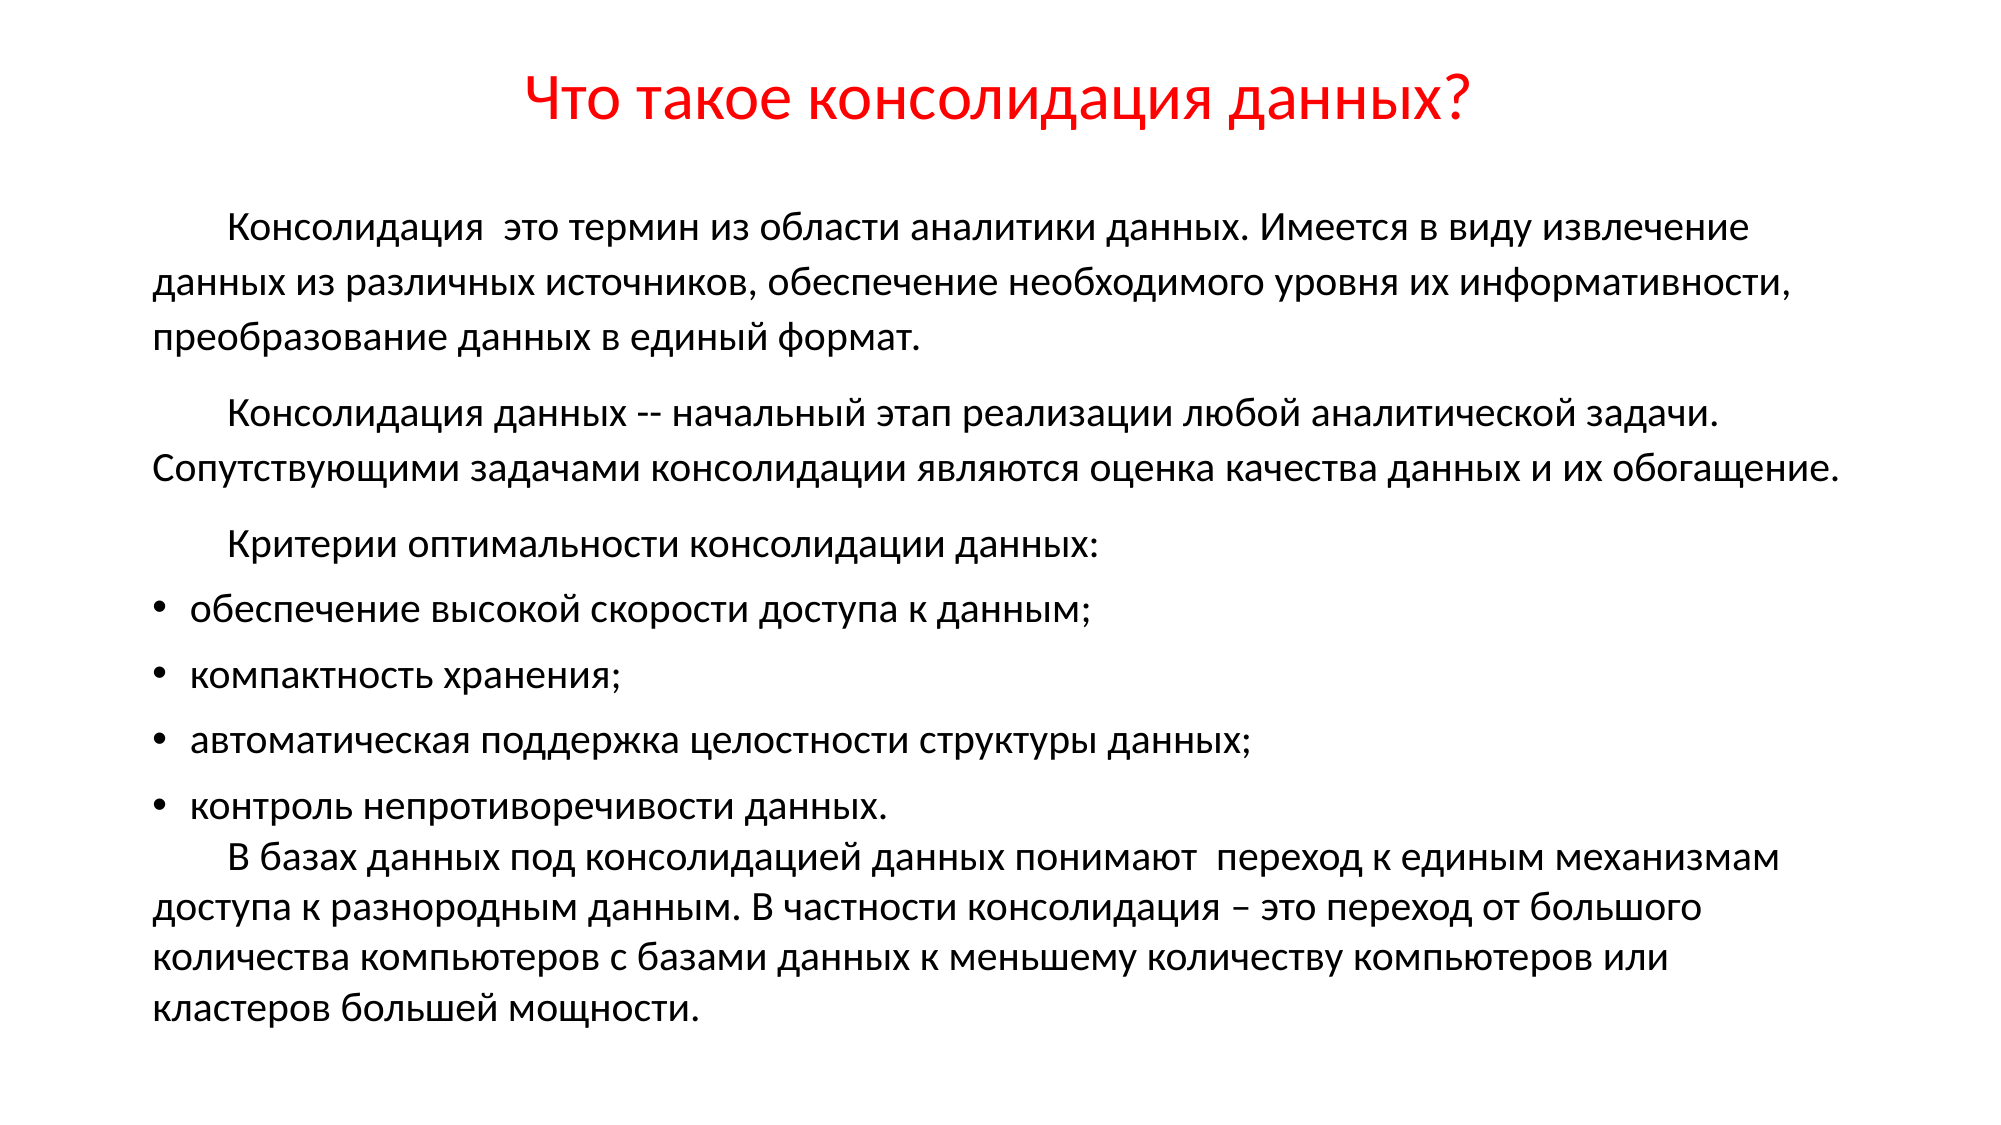

# Что такое консолидация данных?
Консолидация  это термин из области аналитики данных. Имеется в виду извлечение данных из различных источников, обеспечение необходимого уровня их информативности, преобразование данных в единый формат.
Консолидация данных -- начальный этап реализации любой аналитической задачи. Сопутствующими задачами консолидации являются оценка качества данных и их обогащение.
Критерии оптимальности консолидации данных:
обеспечение высокой скорости доступа к данным;
компактность хранения;
автоматическая поддержка целостности структуры данных;
контроль непротиворечивости данных.
В базах данных под консолидацией данных понимают  переход к единым механизмам доступа к разнородным данным. В частности консолидация – это переход от большого количества компьютеров с базами данных к меньшему количеству компьютеров или кластеров большей мощности.